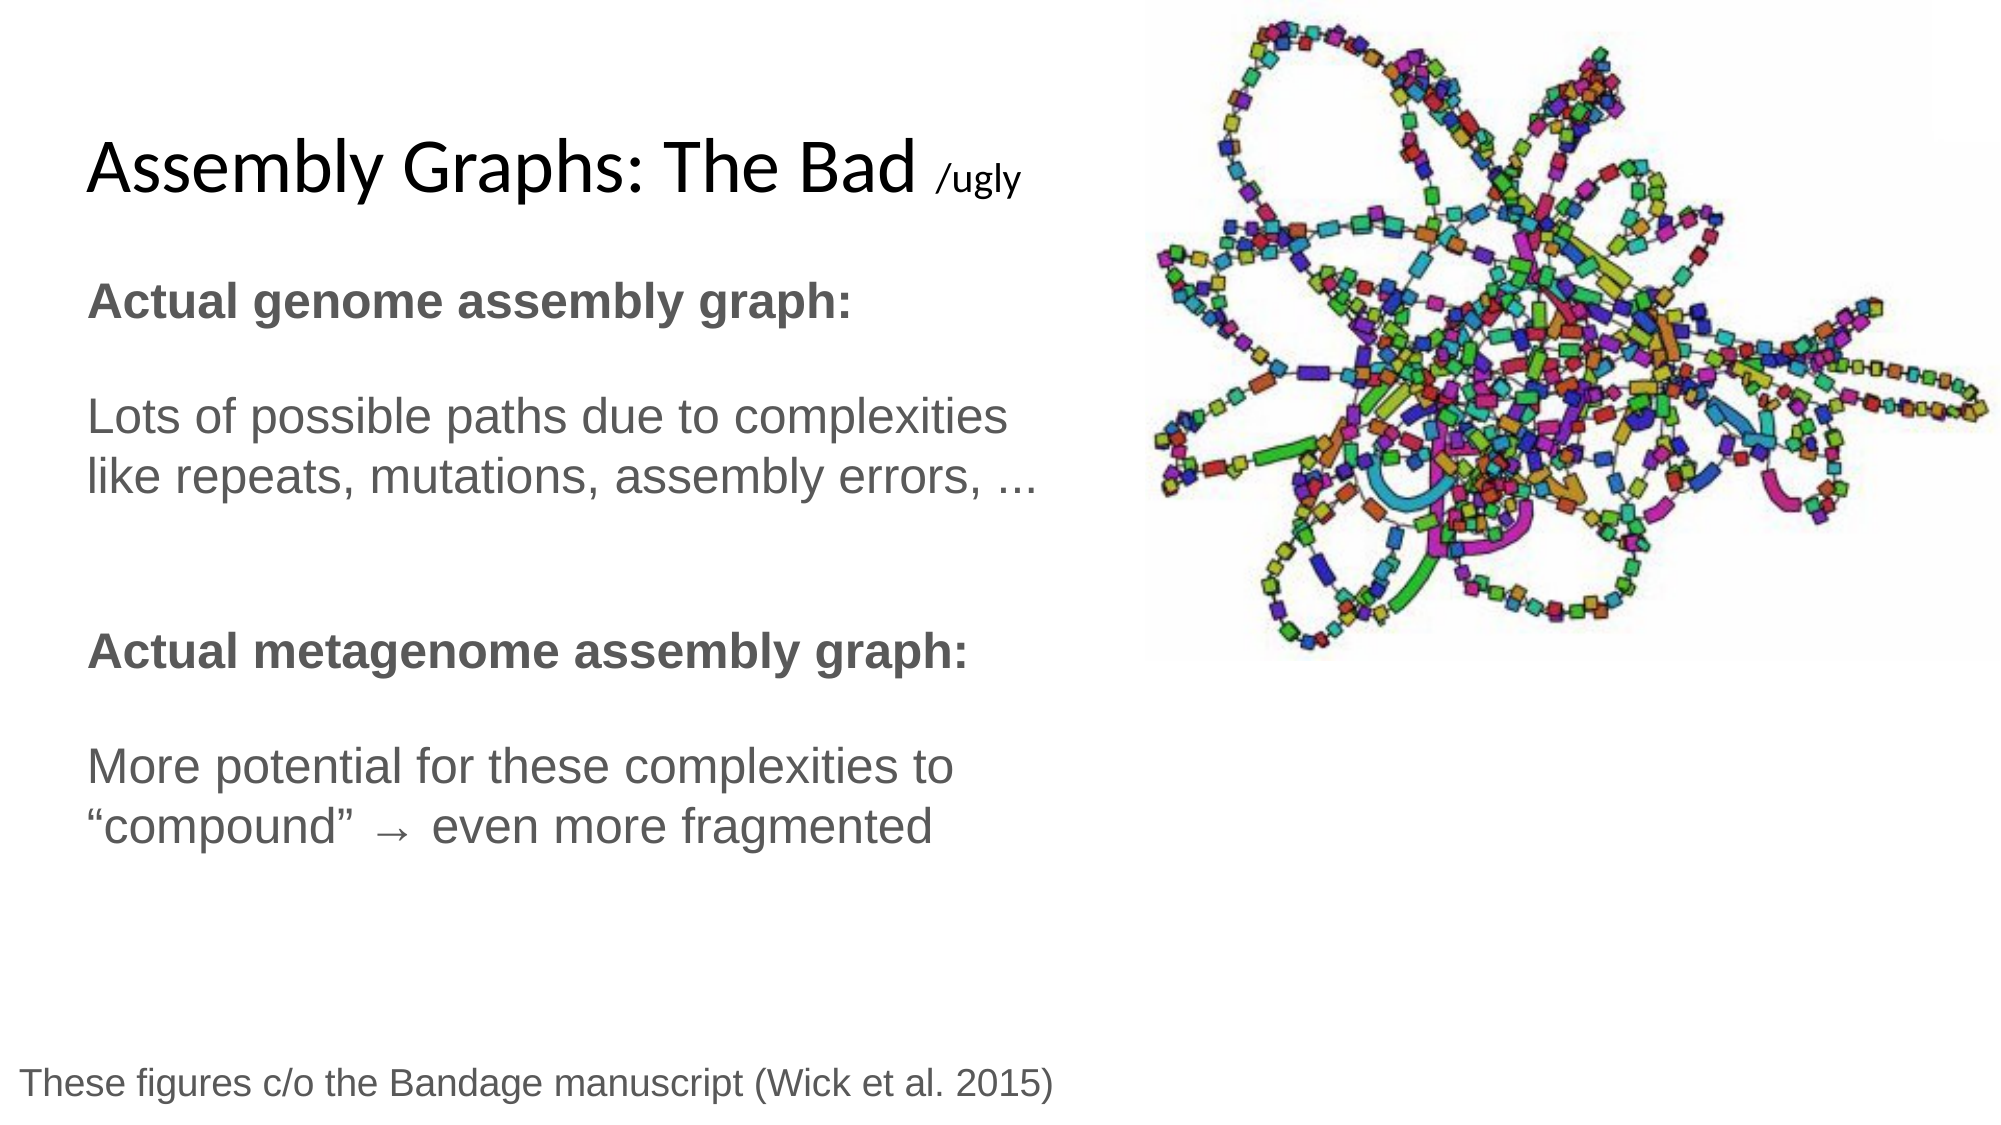

# Assembly Graphs: The Bad /ugly
Actual genome assembly graph:

Lots of possible paths due to complexities  like repeats, mutations, assembly errors, ...

Actual metagenome assembly graph:

More potential for these complexities to “compound” → even more fragmented
These figures c/o the Bandage manuscript (Wick et al. 2015)